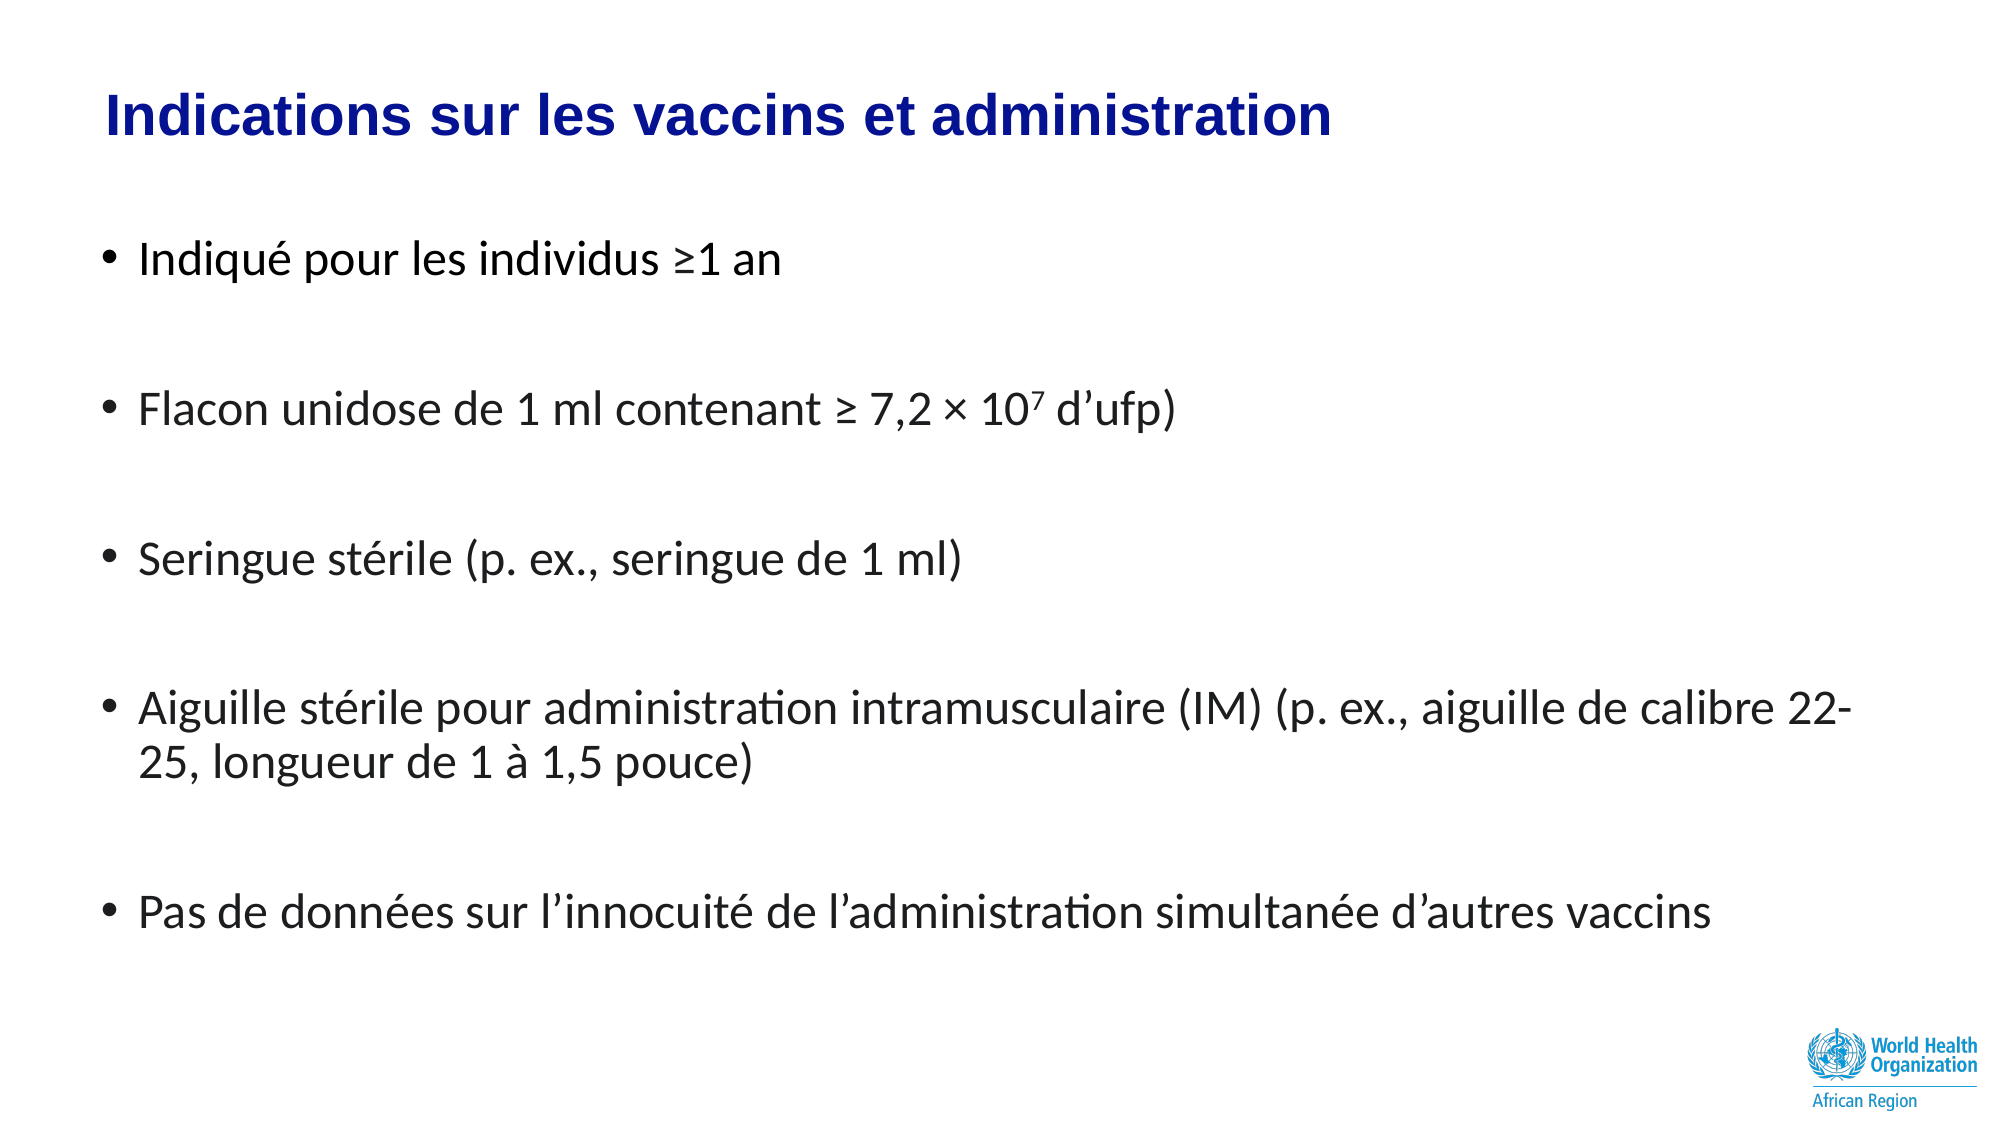

# Indications sur les vaccins et administration
Indiqué pour les individus ≥1 an

Flacon unidose de 1 ml contenant ≥ 7,2 × 107 d’ufp)

Seringue stérile (p. ex., seringue de 1 ml)

Aiguille stérile pour administration intramusculaire (IM) (p. ex., aiguille de calibre 22-25, longueur de 1 à 1,5 pouce)

Pas de données sur l’innocuité de l’administration simultanée d’autres vaccins